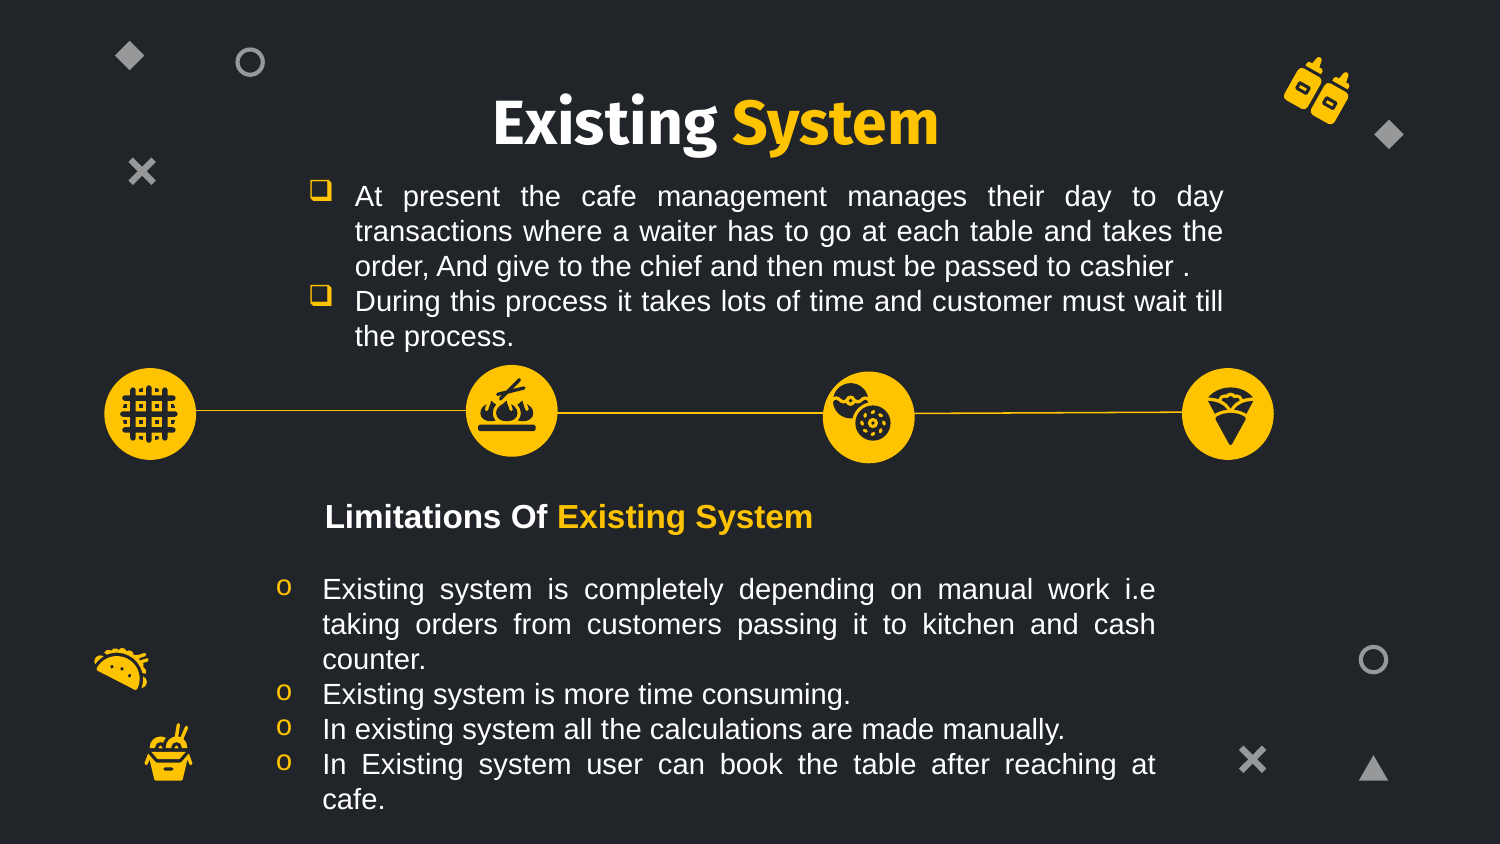

# Existing System

At present the cafe management manages their day to day transactions where a waiter has to go at each table and takes the order, And give to the chief and then must be passed to cashier .
During this process it takes lots of time and customer must wait till the process.

Limitations Of Existing System

Existing system is completely depending on manual work i.e taking orders from customers passing it to kitchen and cash counter.
Existing system is more time consuming.
In existing system all the calculations are made manually.
In Existing system user can book the table after reaching at cafe.